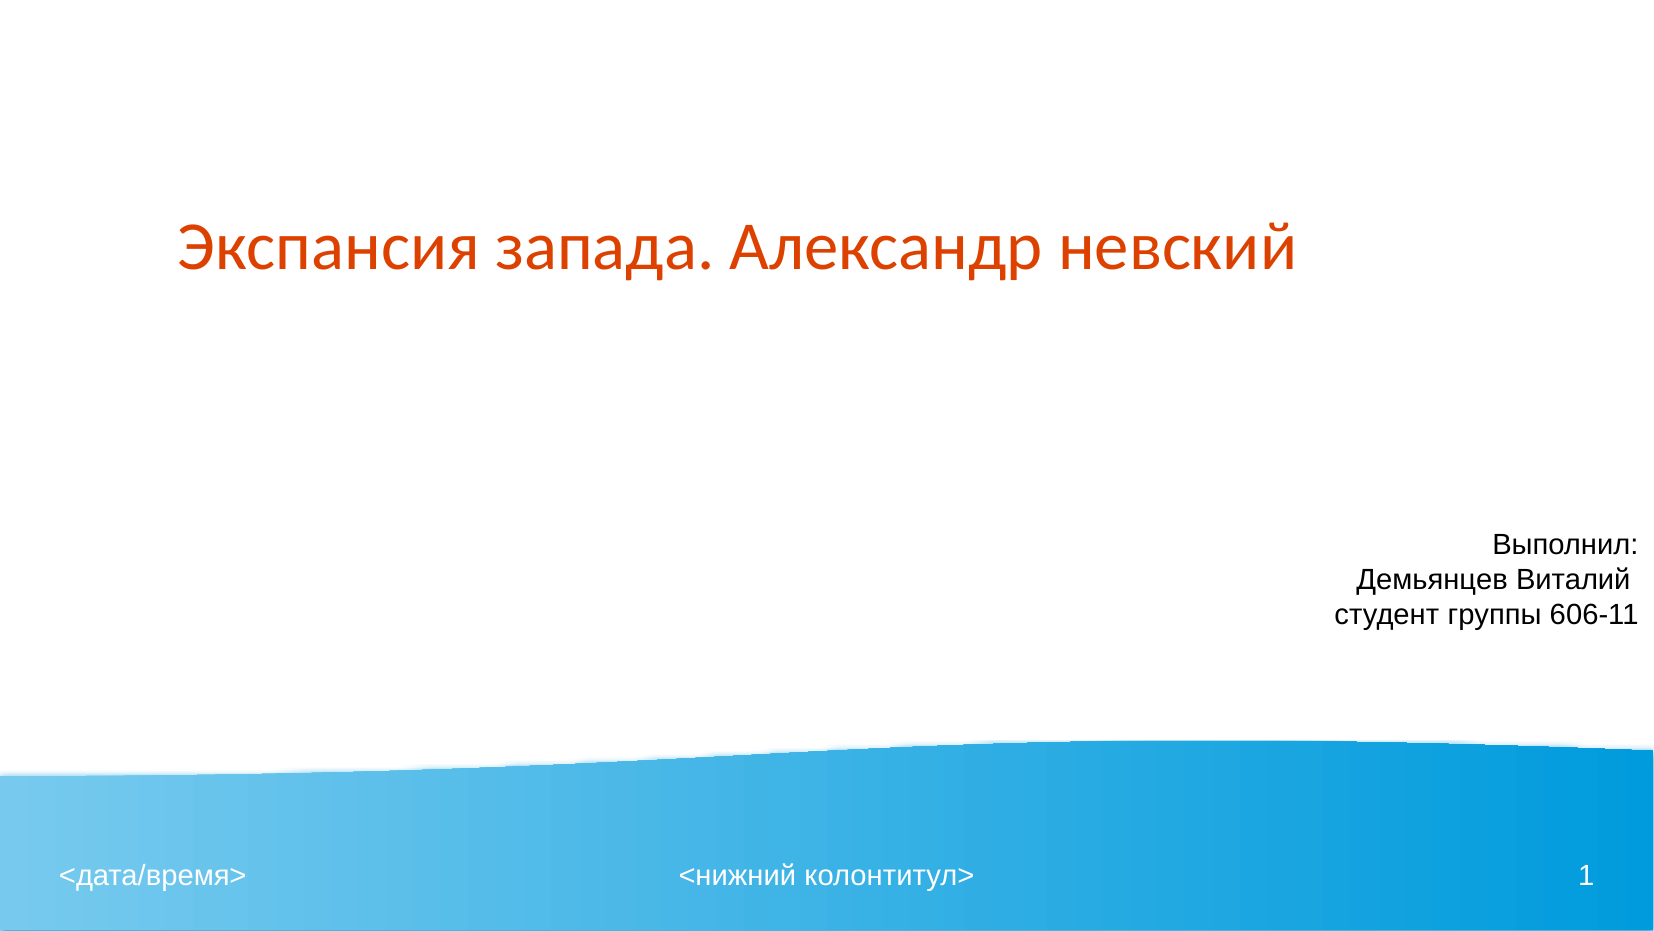

# Экспансия запада. Александр невский
Выполнил:
Демьянцев Виталий
студент группы 606-11